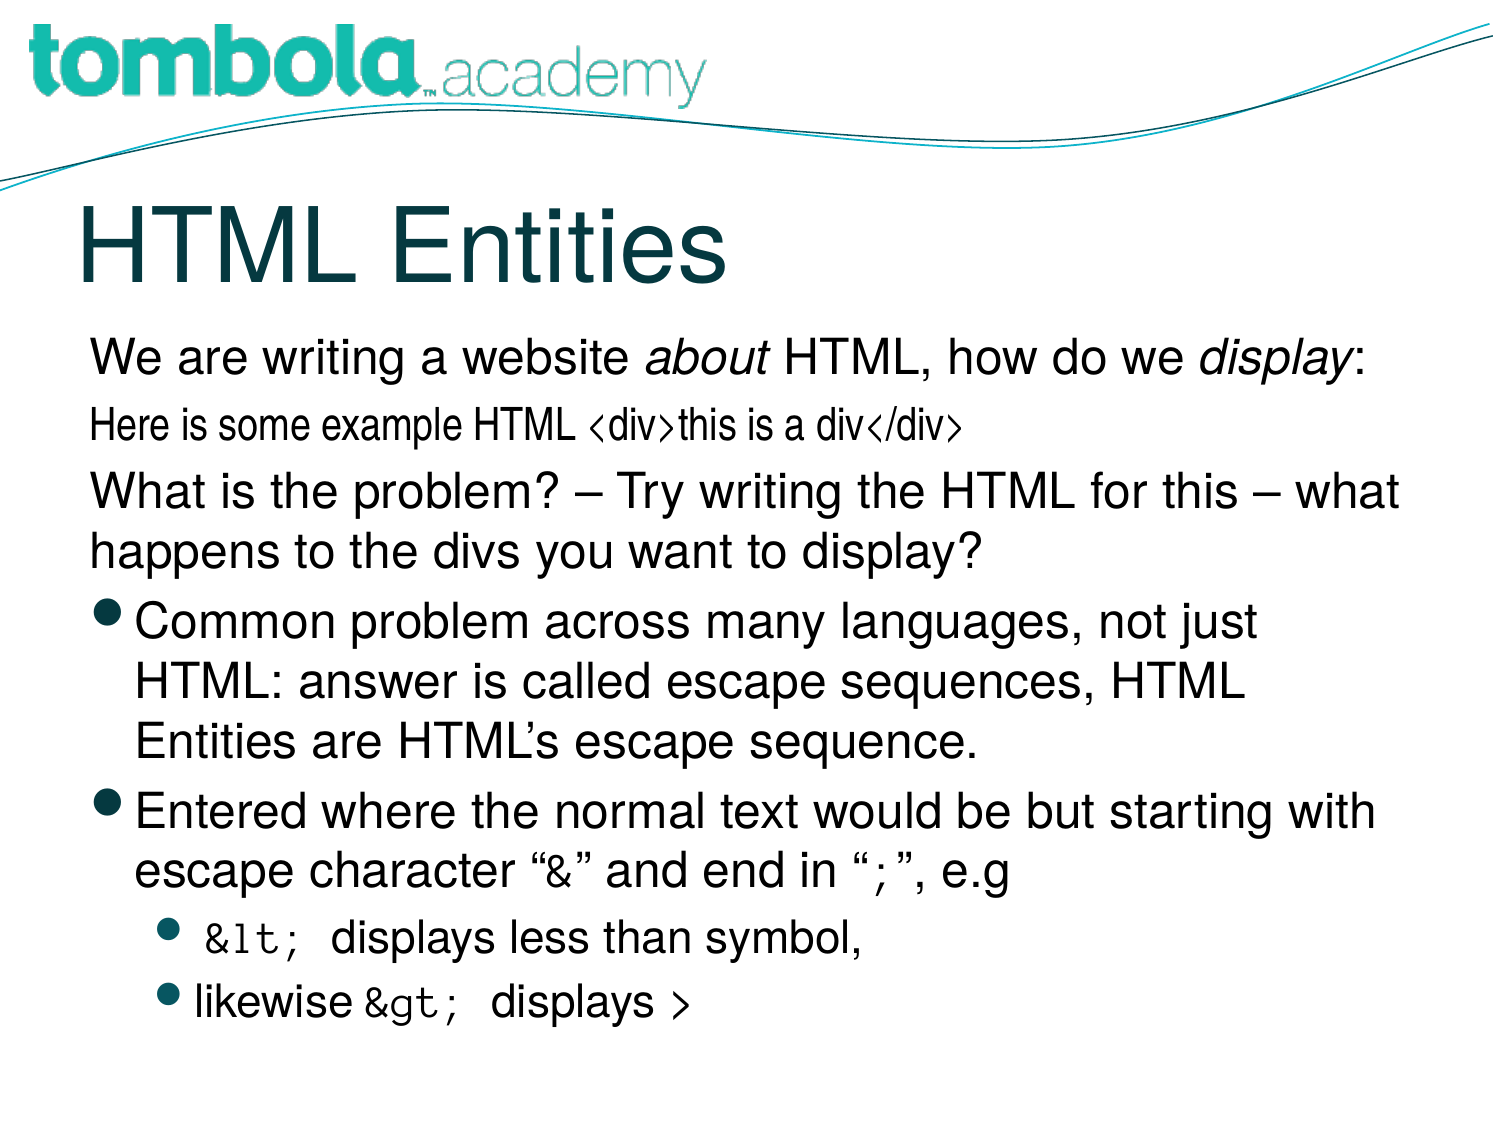

# HTML Entities
We are writing a website about HTML, how do we display:
Here is some example HTML <div>this is a div</div>
What is the problem? – Try writing the HTML for this – what happens to the divs you want to display?
Common problem across many languages, not just HTML: answer is called escape sequences, HTML Entities are HTML’s escape sequence.
Entered where the normal text would be but starting with escape character “&” and end in “;”, e.g
 &lt; displays less than symbol,
likewise &gt; displays >